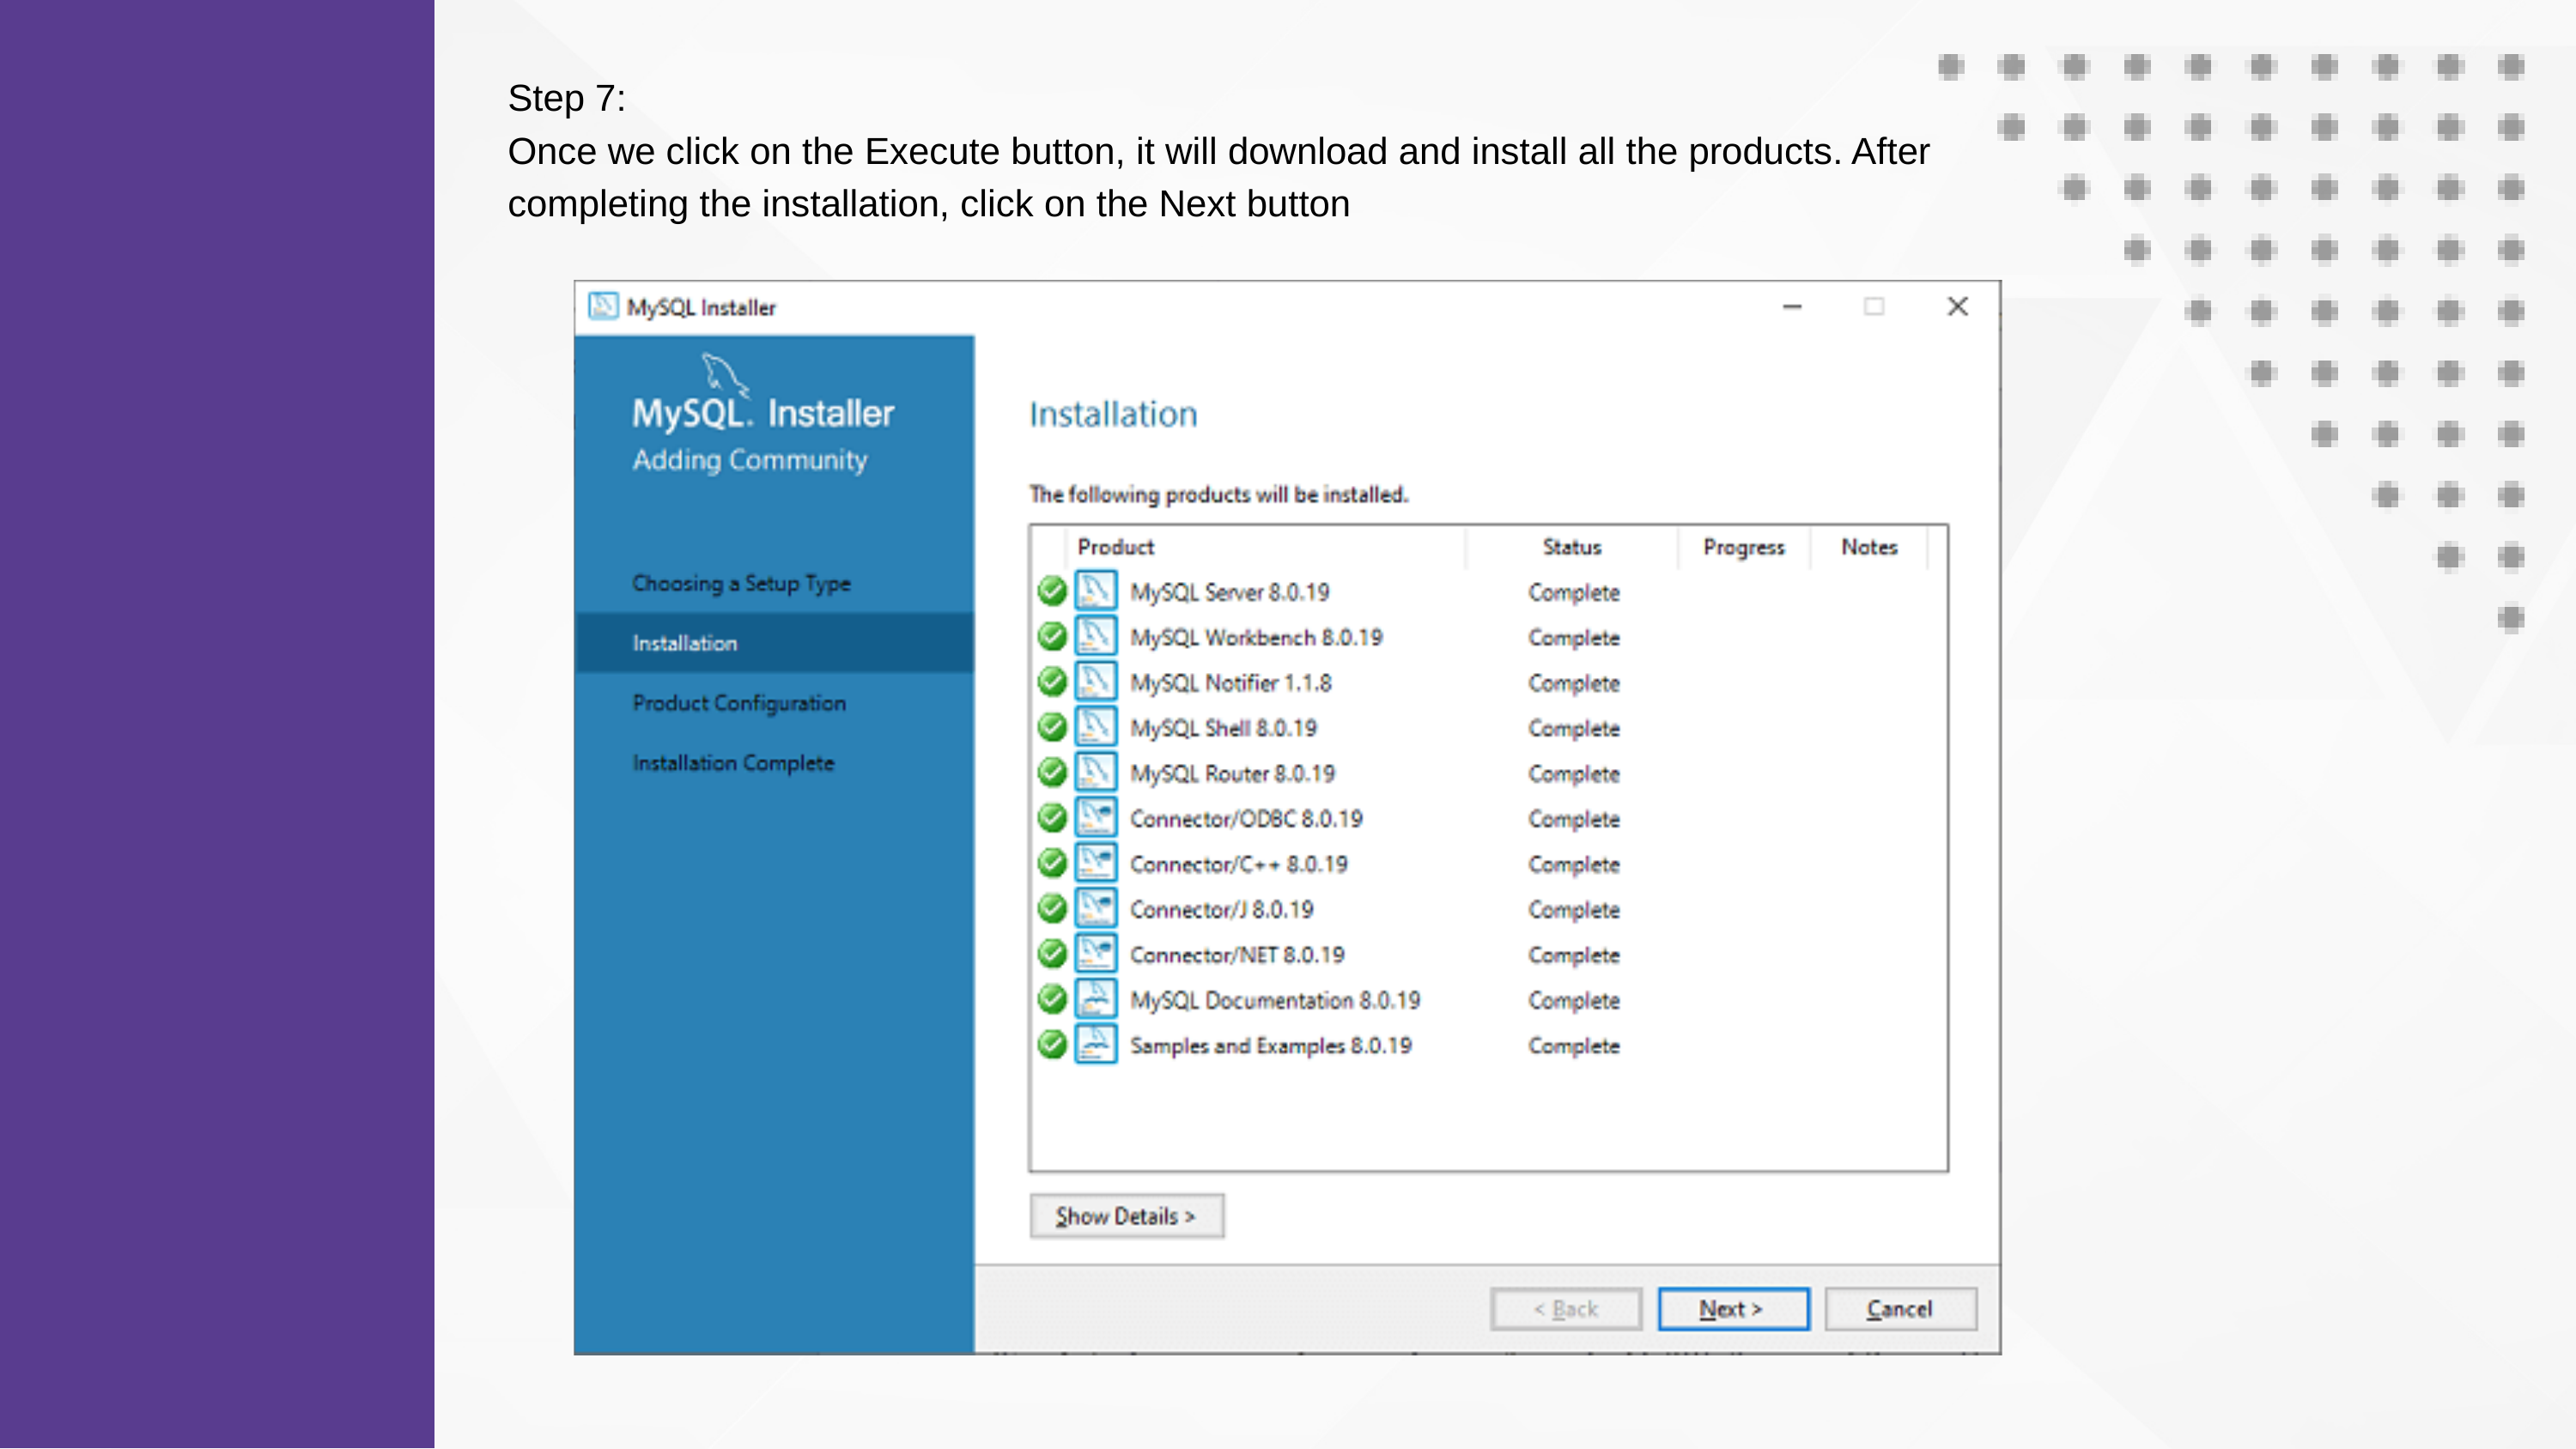

Step 7:
Once we click on the Execute button, it will download and install all the products. After completing the installation, click on the Next button